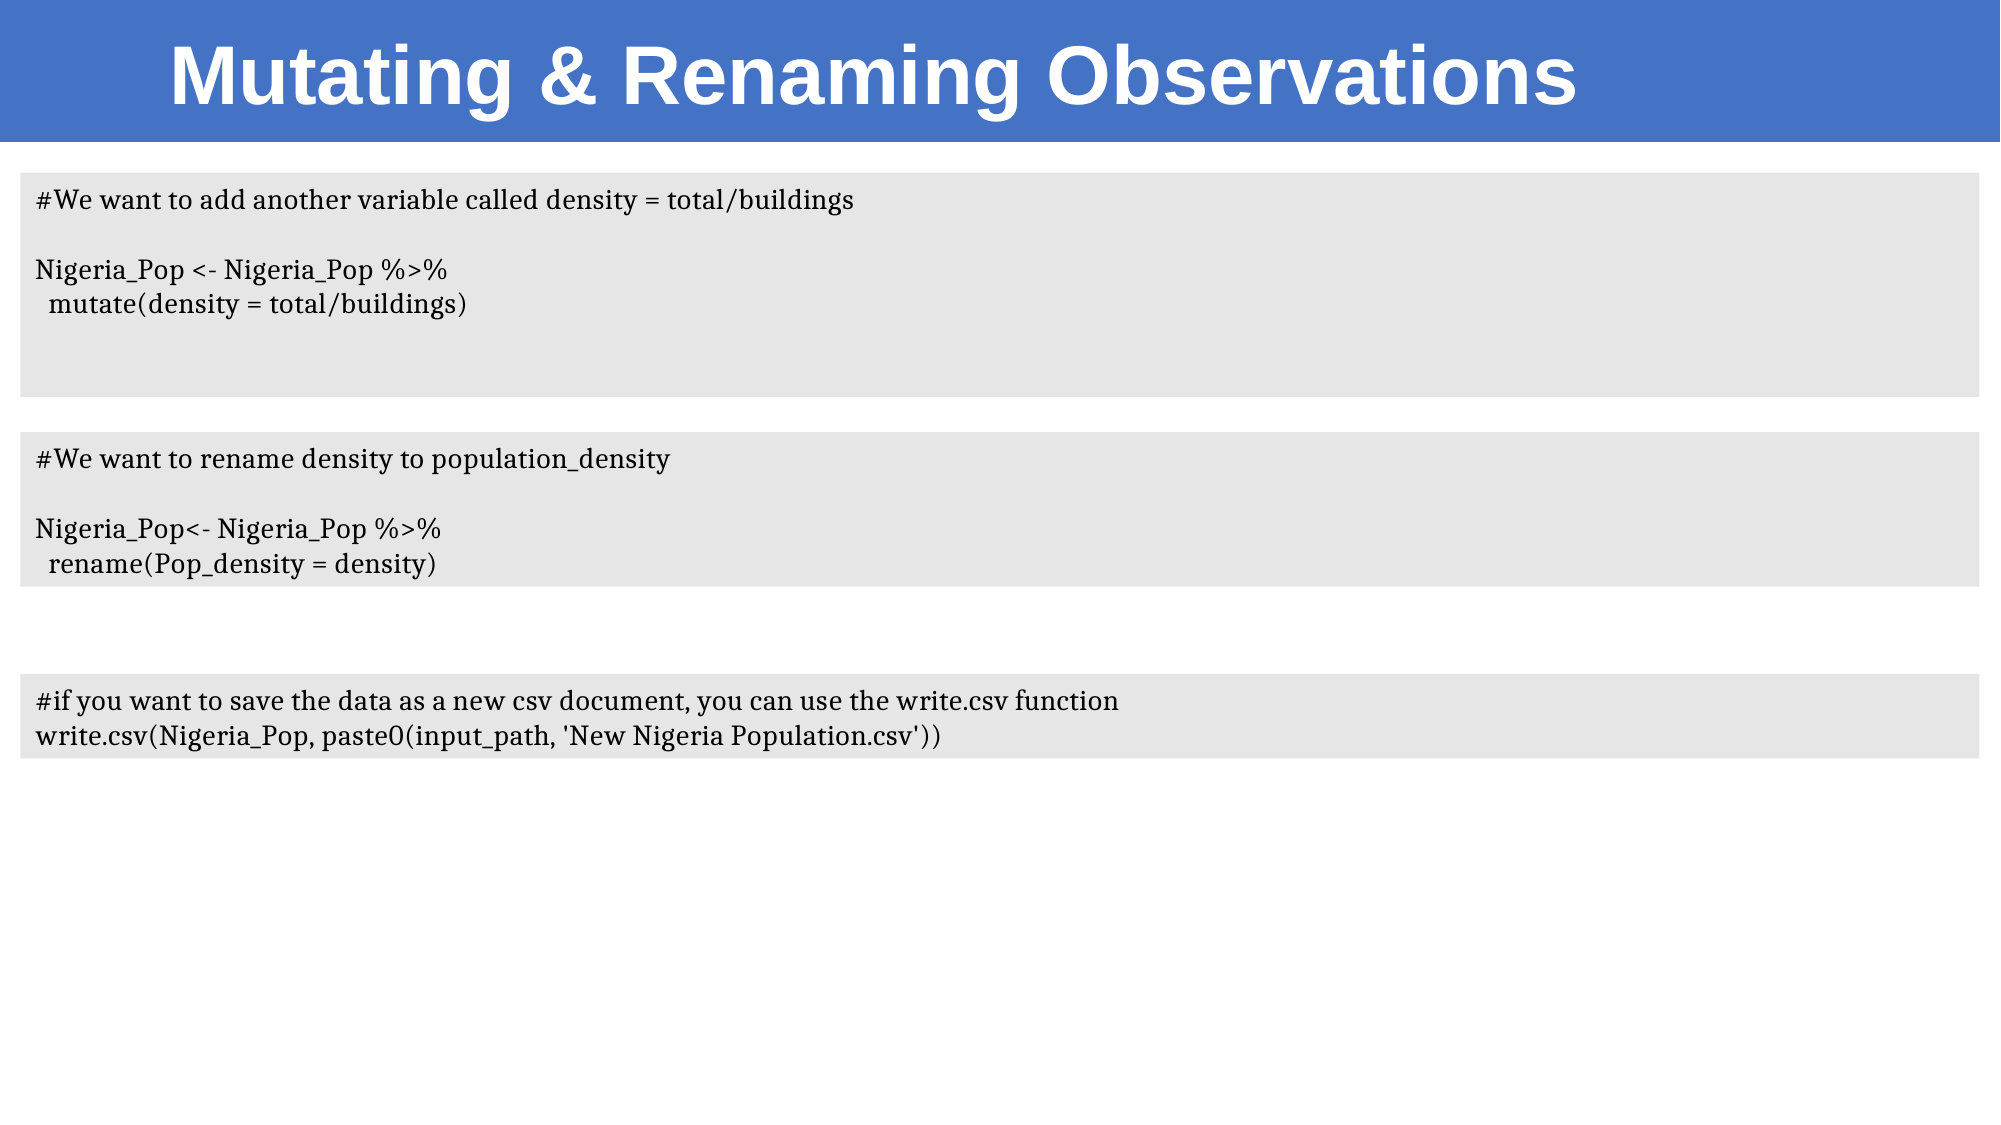

Mutating & Renaming Observations
#We want to add another variable called density = total/buildings

Nigeria_Pop <- Nigeria_Pop %>%
  mutate(density = total/buildings)

#We want to rename density to population_density

Nigeria_Pop<- Nigeria_Pop %>%
  rename(Pop_density = density)
#if you want to save the data as a new csv document, you can use the write.csv function
write.csv(Nigeria_Pop, paste0(input_path, 'New Nigeria Population.csv'))